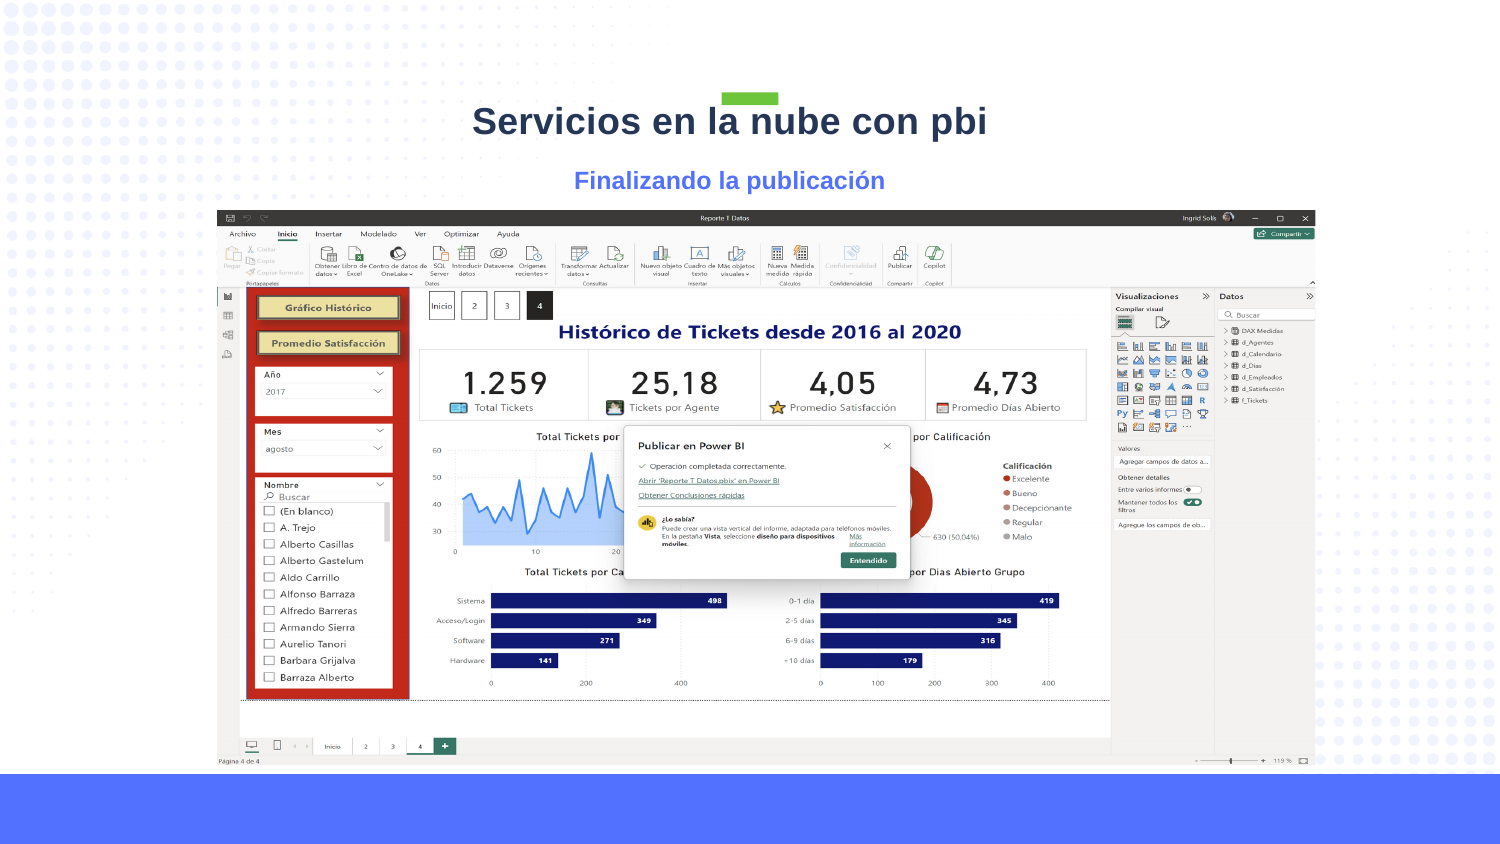

Servicios en la nube con pbi
Finalizando la publicación